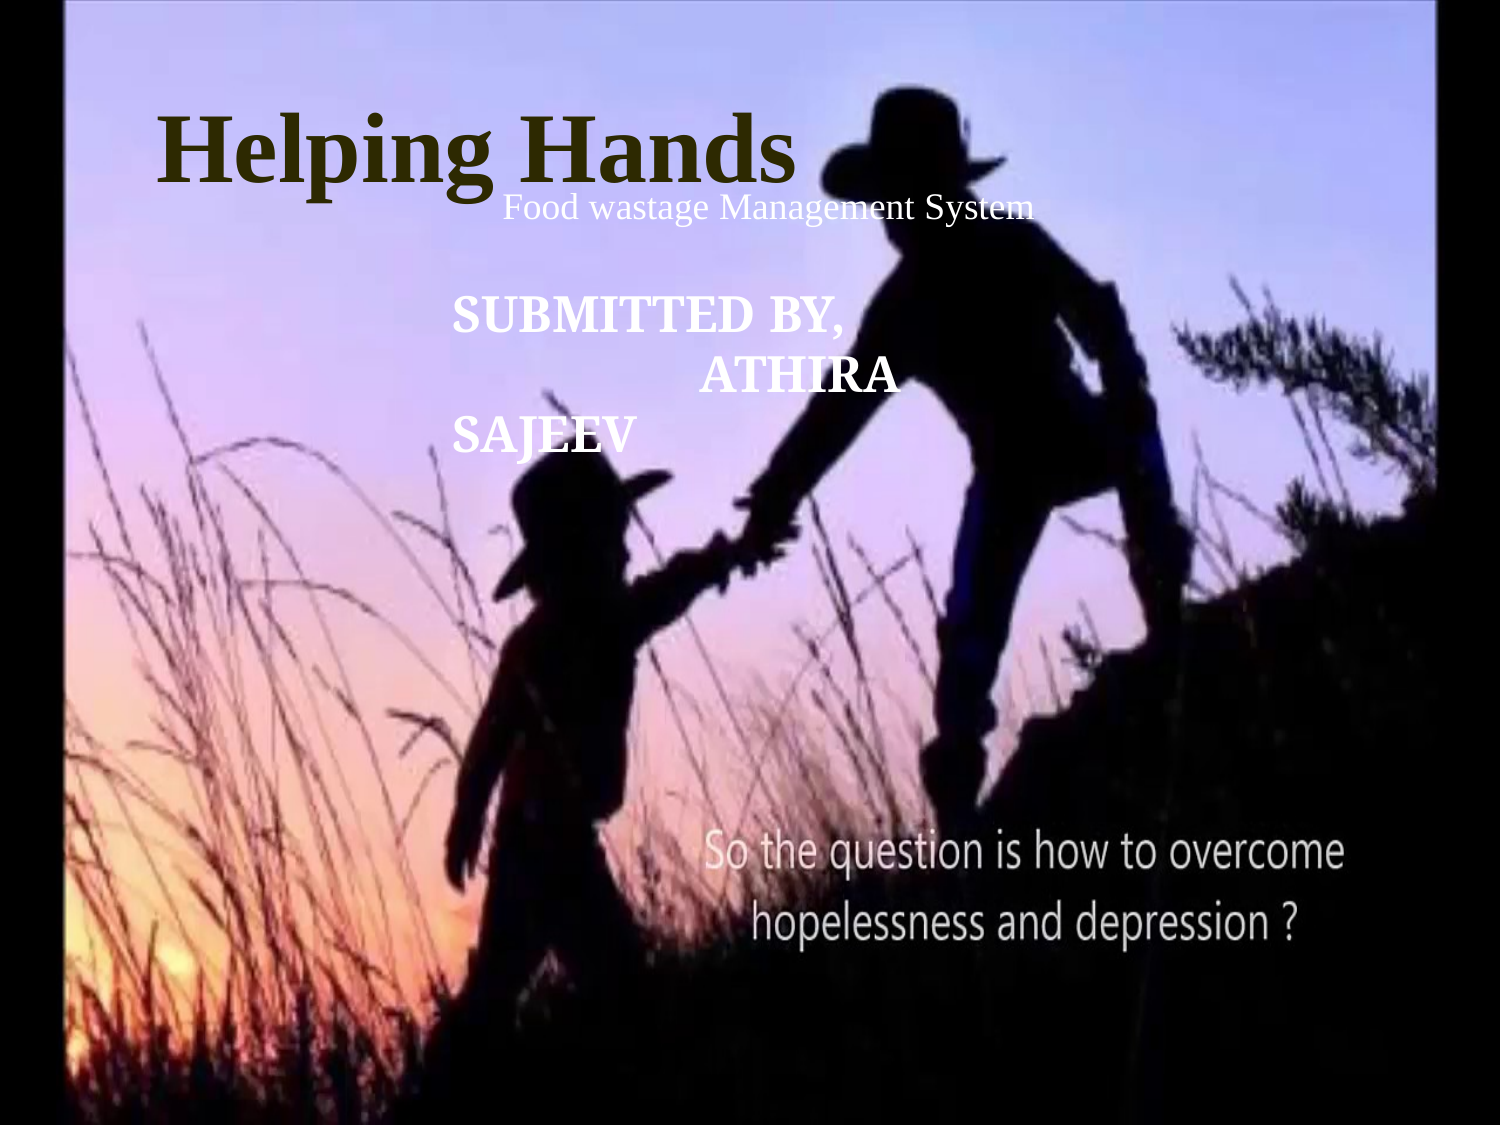

Helping Hands
Food wastage Management System
SUBMITTED BY,
                   ATHIRA SAJEEV